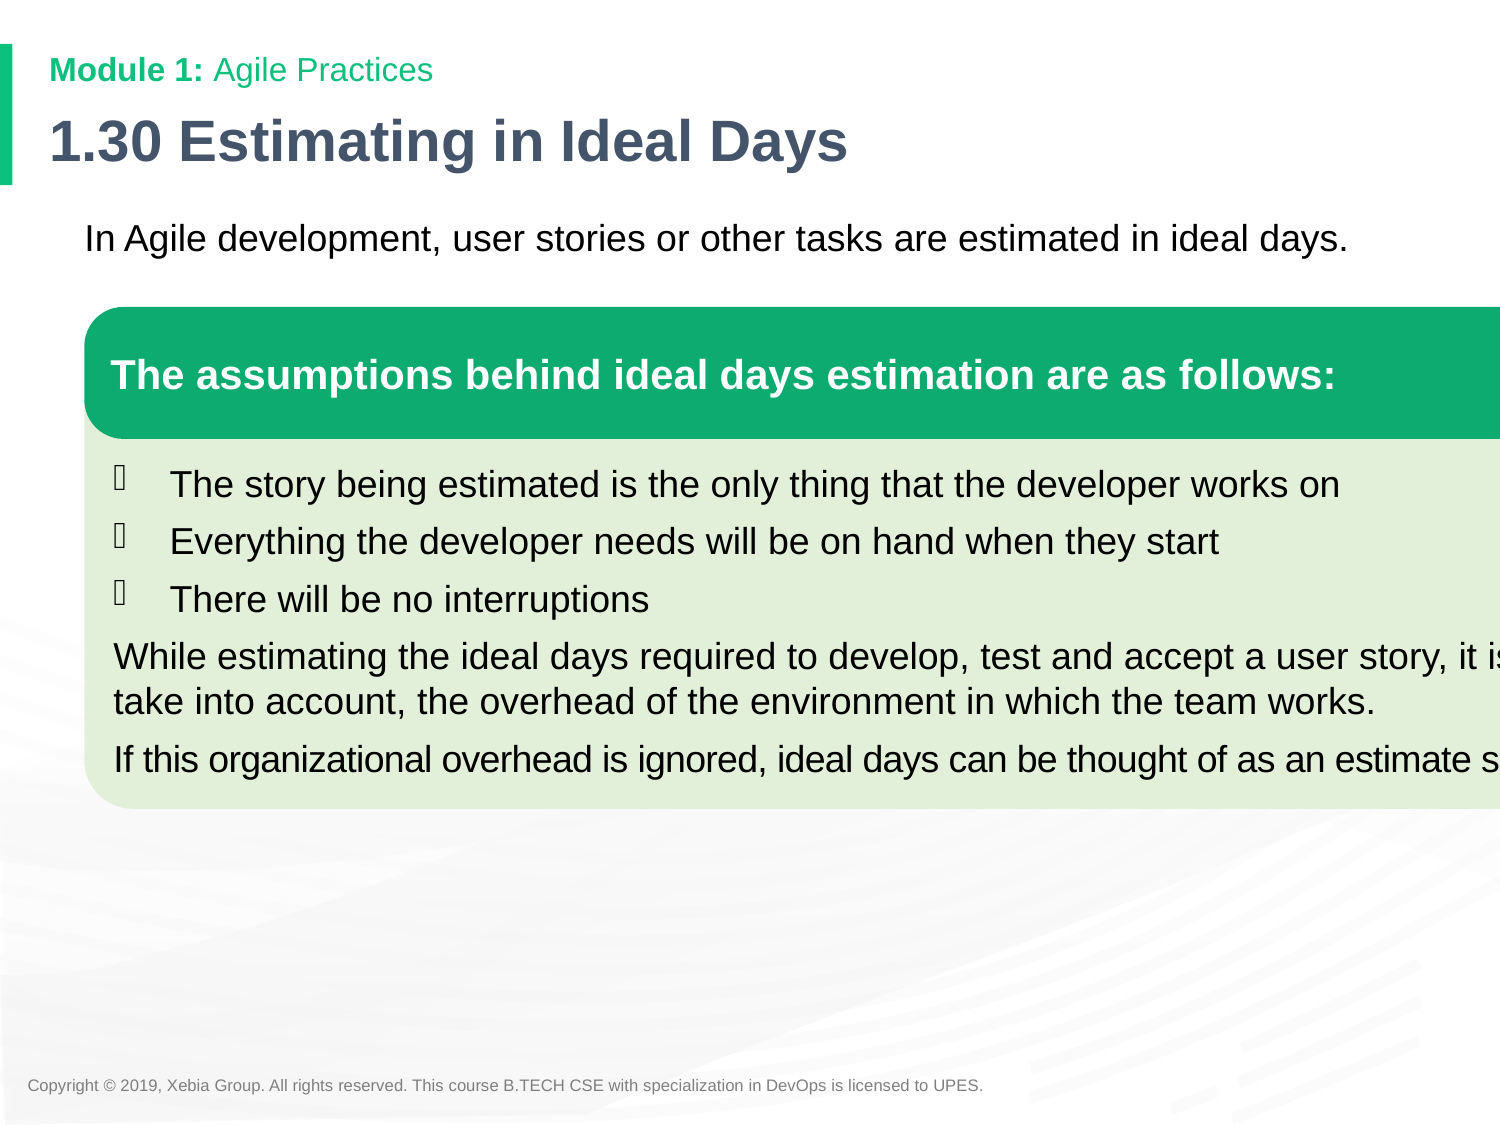

# 1.30 Estimating in Ideal Days
In Agile development, user stories or other tasks are estimated in ideal days.

The assumptions behind ideal days estimation are as follows:
The story being estimated is the only thing that the developer works on
Everything the developer needs will be on hand when they start
There will be no interruptions
While estimating the ideal days required to develop, test and accept a user story, it is not necessary to take into account, the overhead of the environment in which the team works.
If this organizational overhead is ignored, ideal days can be thought of as an estimate similar to story points.